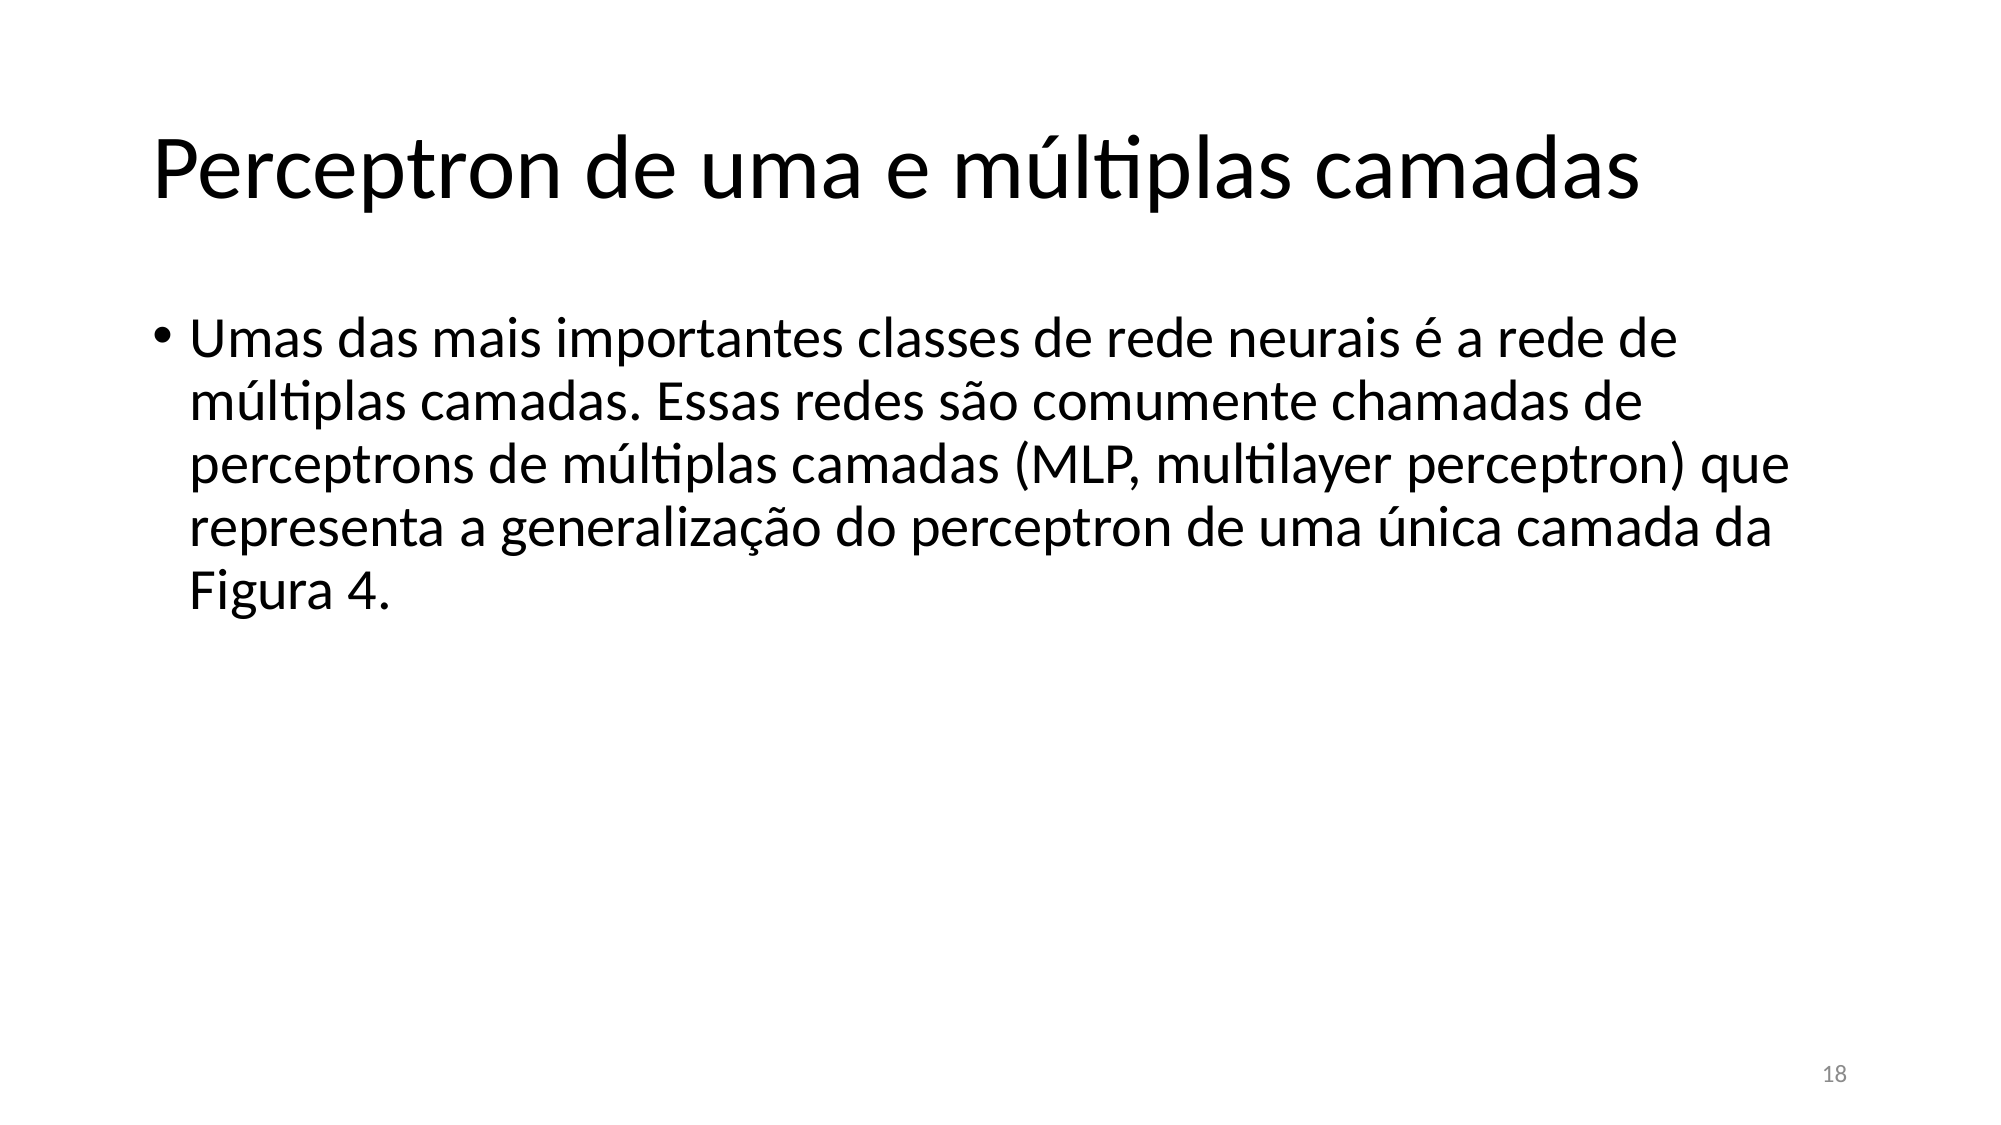

# Perceptron de uma e múltiplas camadas
Umas das mais importantes classes de rede neurais é a rede de múltiplas camadas. Essas redes são comumente chamadas de perceptrons de múltiplas camadas (MLP, multilayer perceptron) que representa a generalização do perceptron de uma única camada da Figura 4.
18